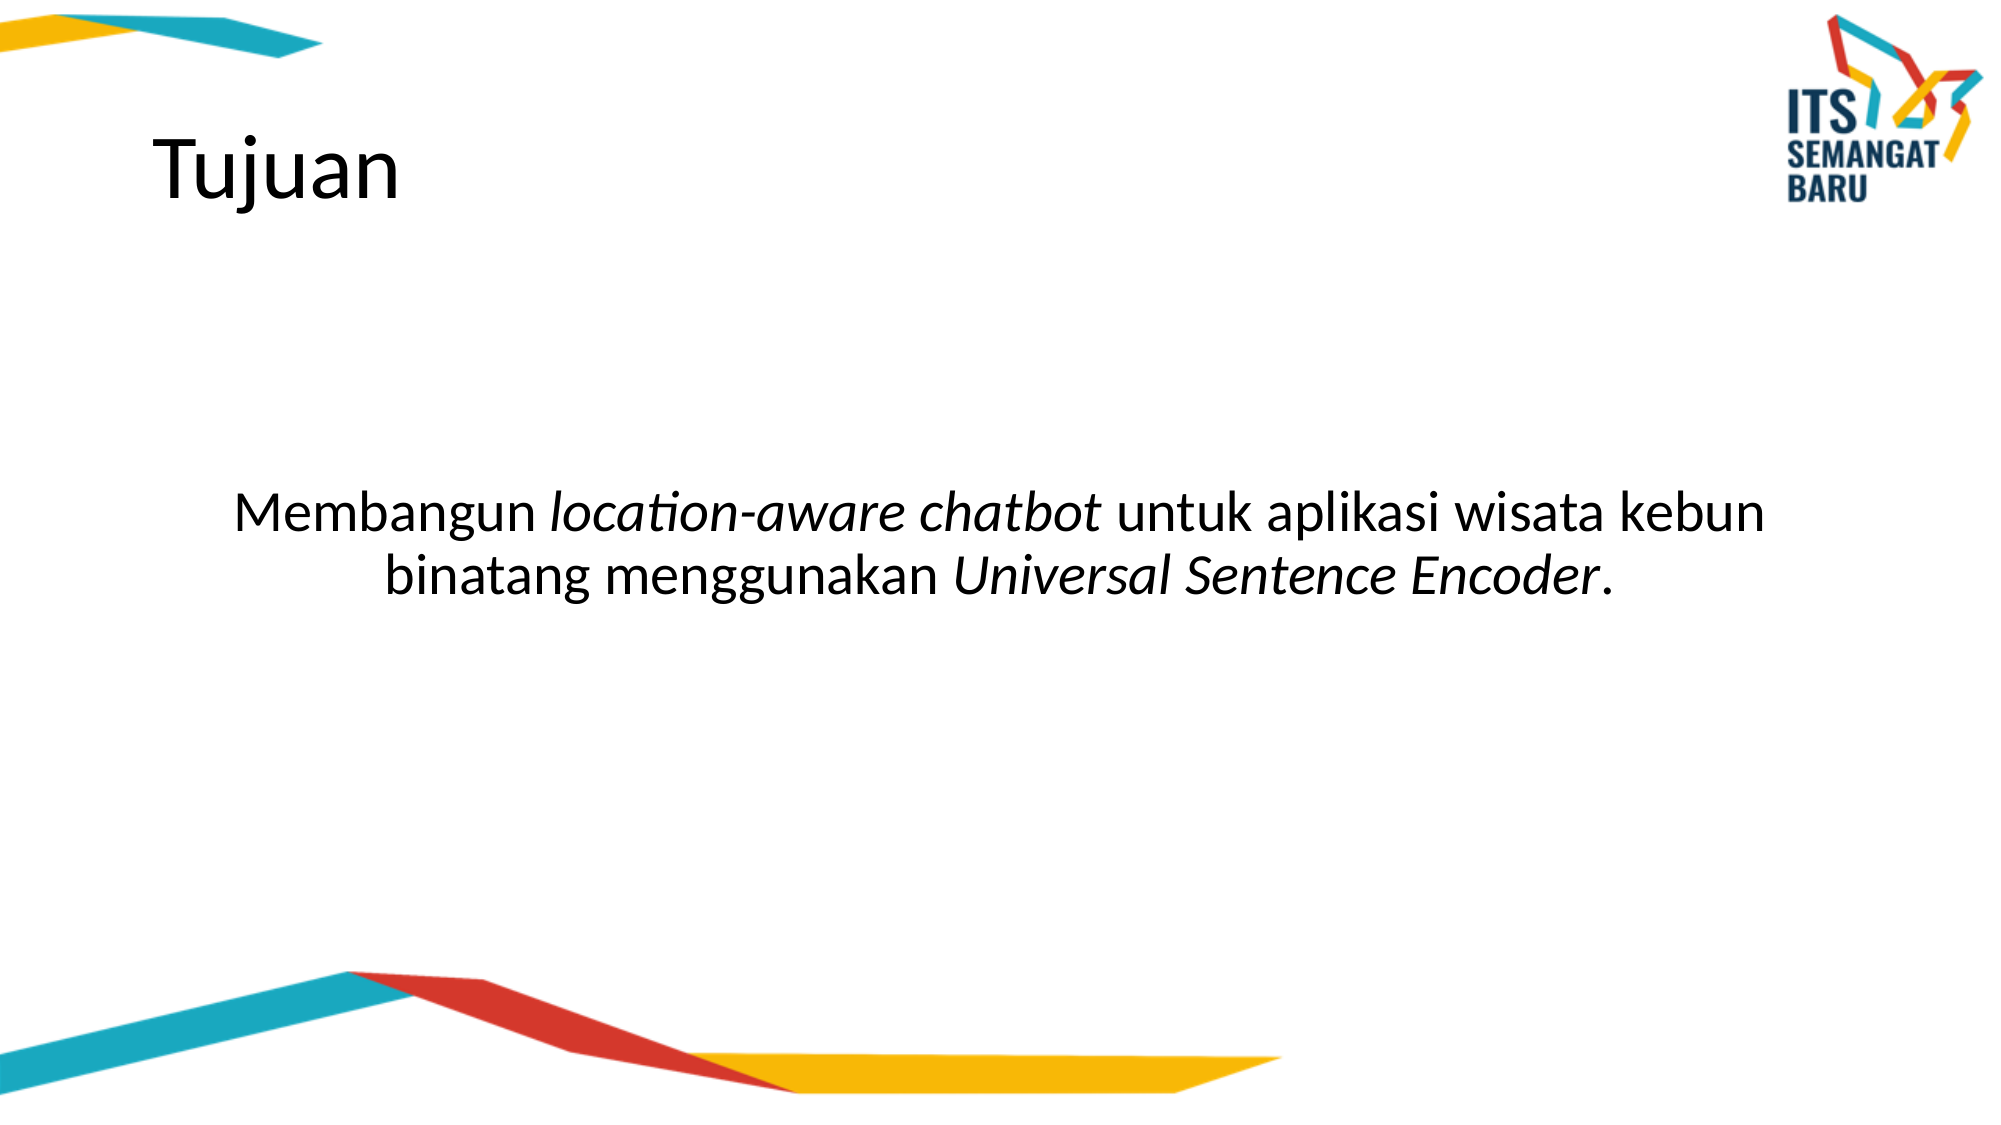

# Tujuan

Membangun location-aware chatbot untuk aplikasi wisata kebun binatang menggunakan Universal Sentence Encoder.